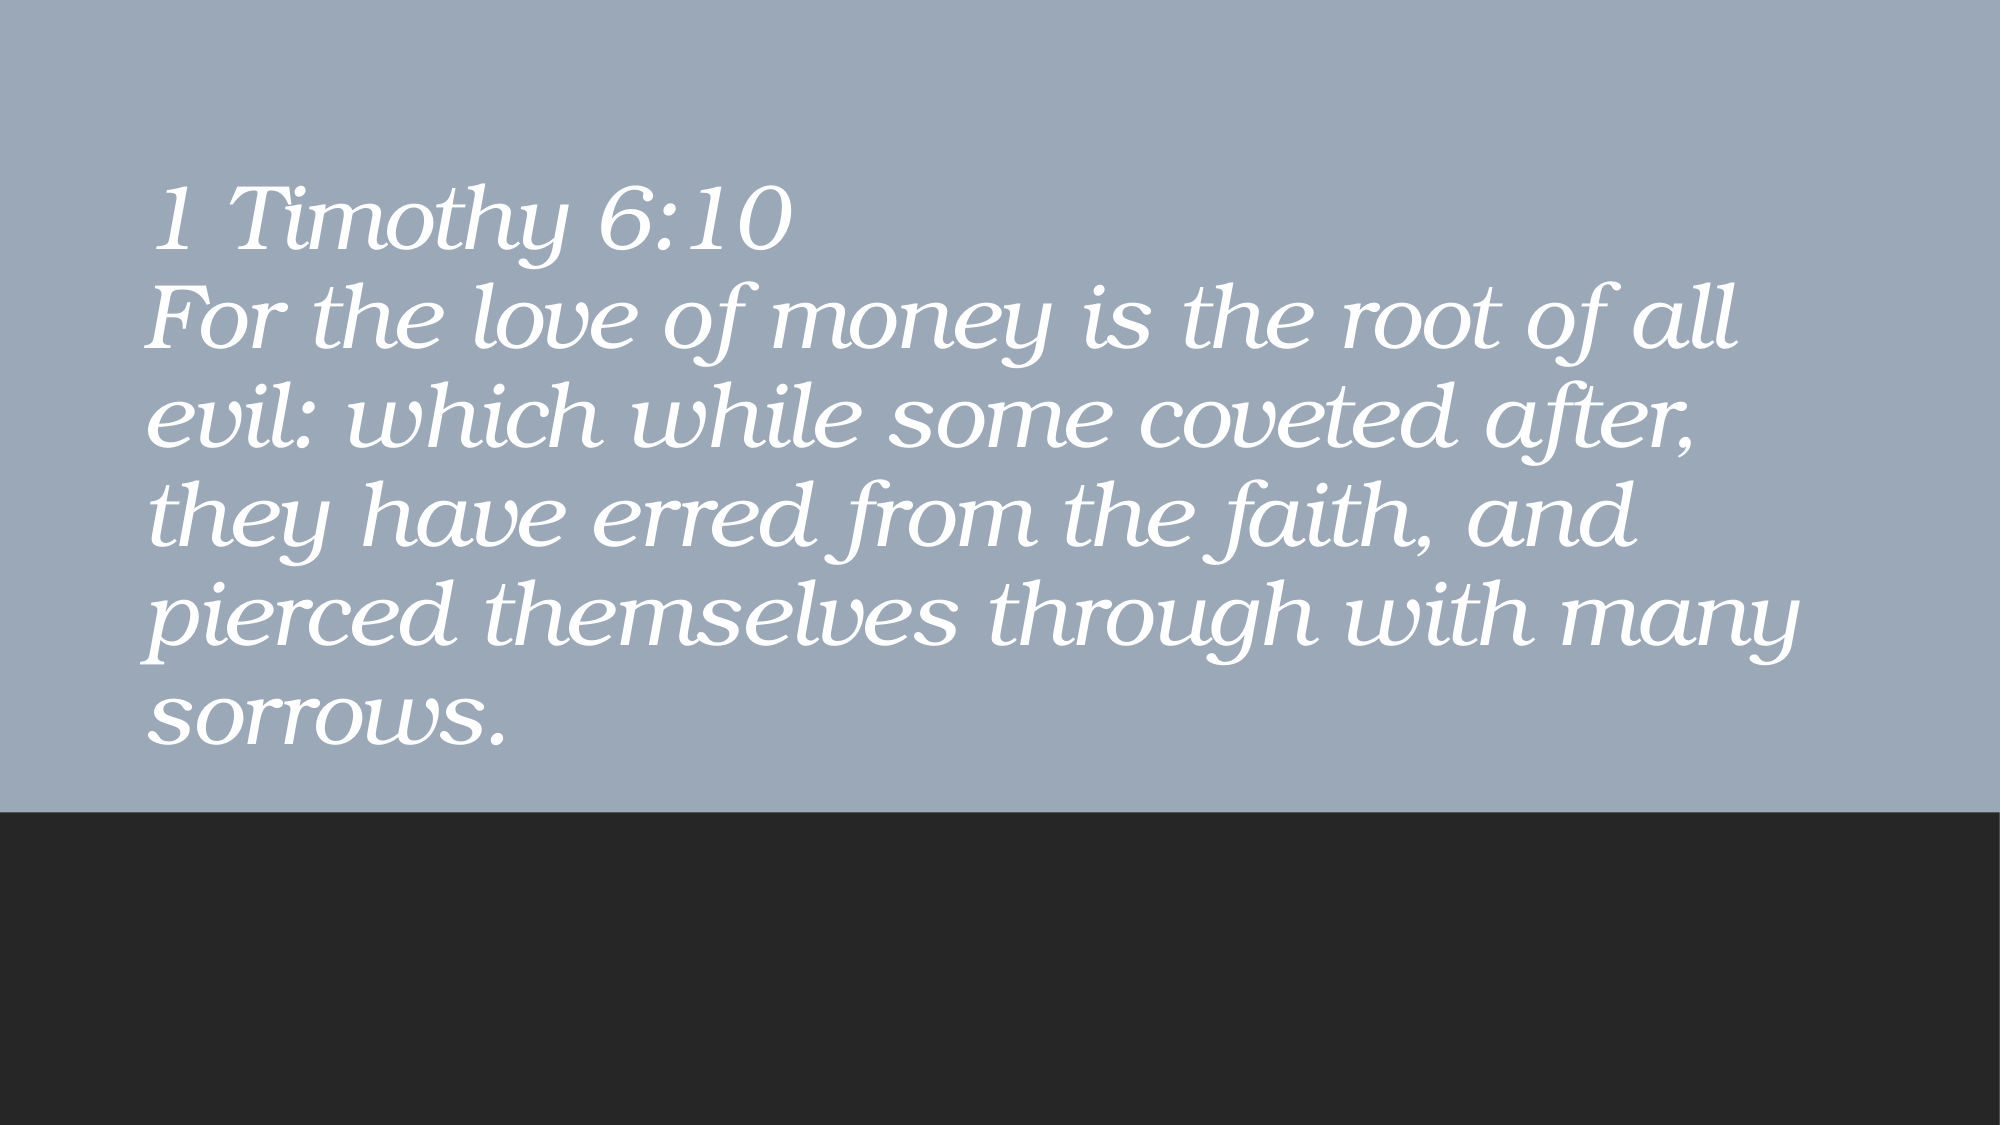

# 1 Timothy 6:10 For the love of money is the root of all evil: which while some coveted after, they have erred from the faith, and pierced themselves through with many sorrows.

5